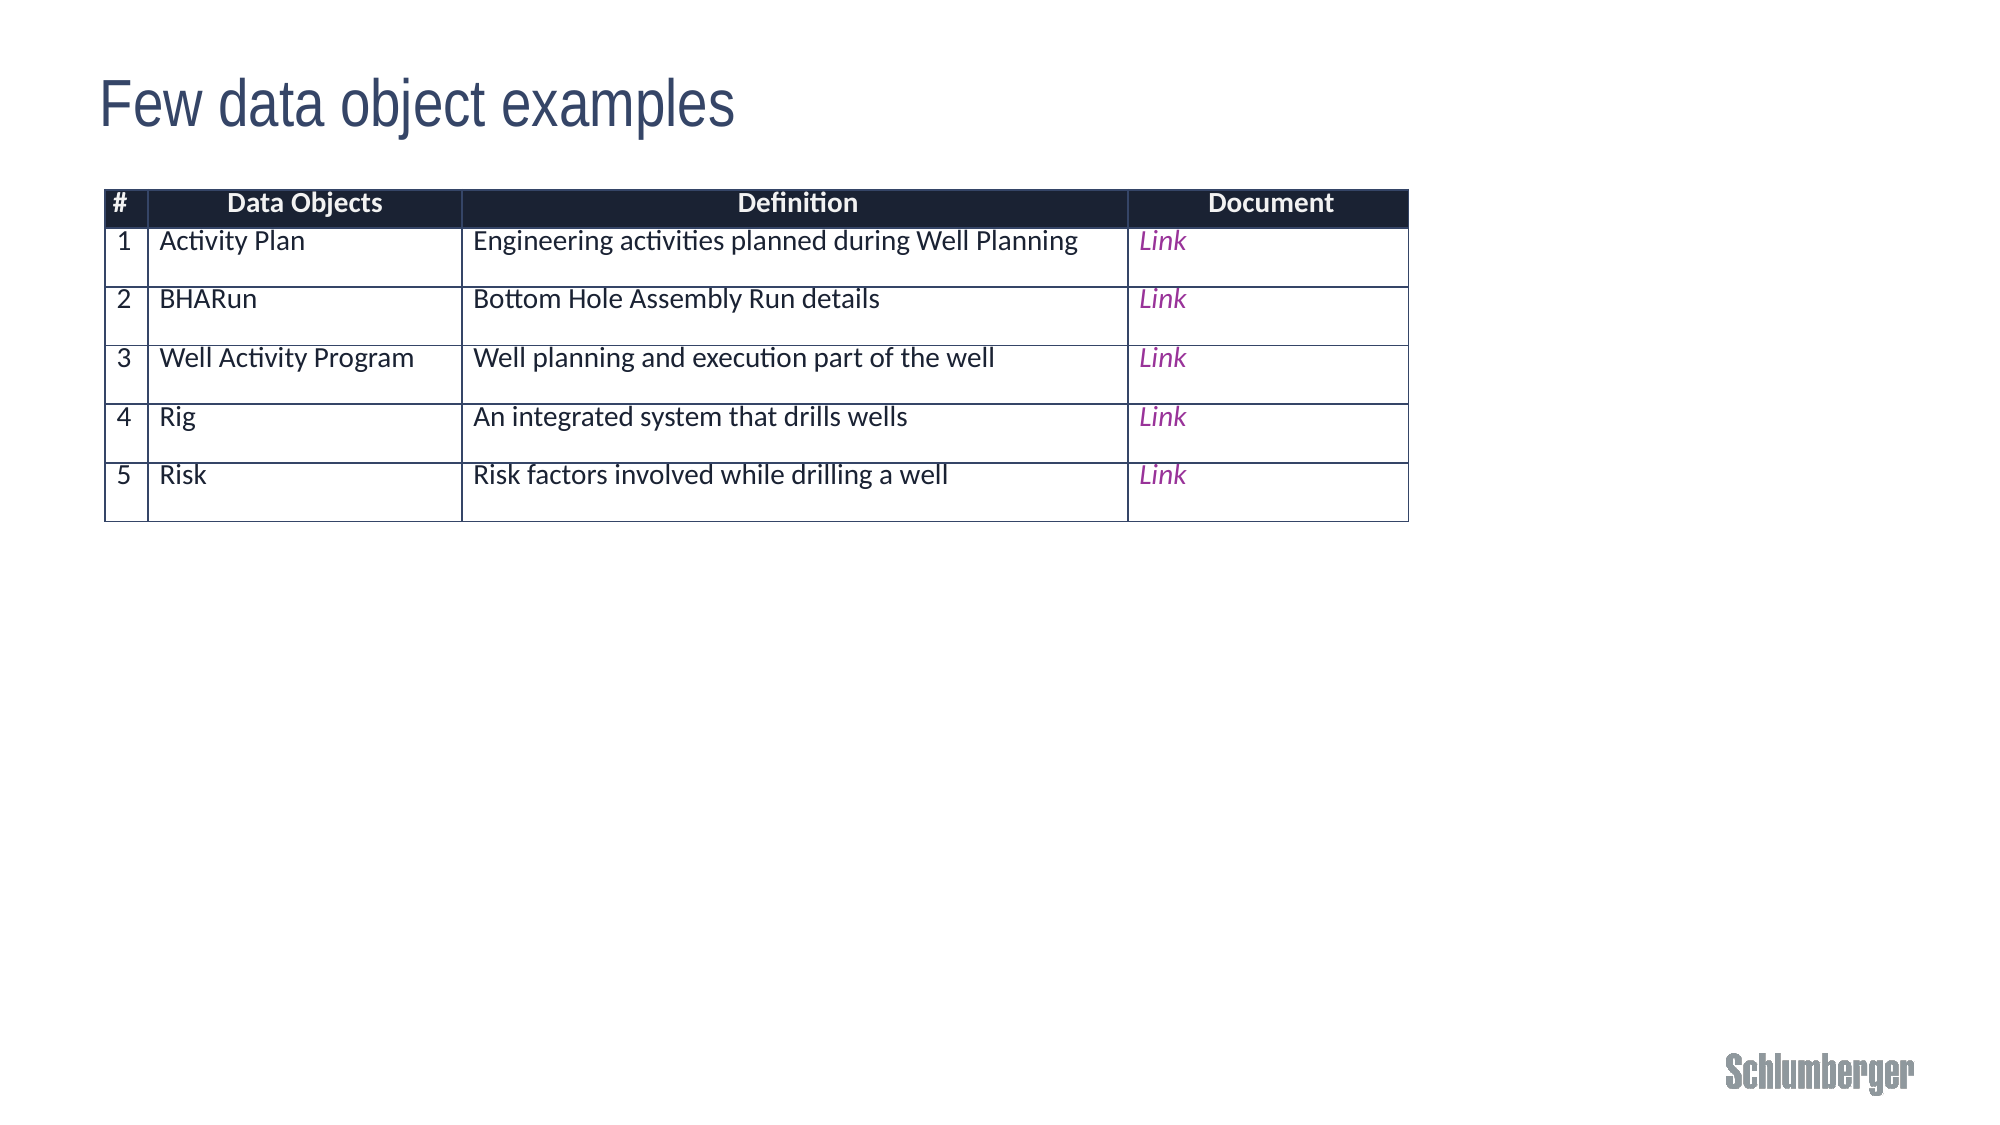

# Few data object examples
| # | Data Objects | Definition | Document |
| --- | --- | --- | --- |
| 1 | Activity Plan | Engineering activities planned during Well Planning | Link |
| 2 | BHARun | Bottom Hole Assembly Run details | Link |
| 3 | Well Activity Program | Well planning and execution part of the well | Link |
| 4 | Rig | An integrated system that drills wells | Link |
| 5 | Risk | Risk factors involved while drilling a well | Link |